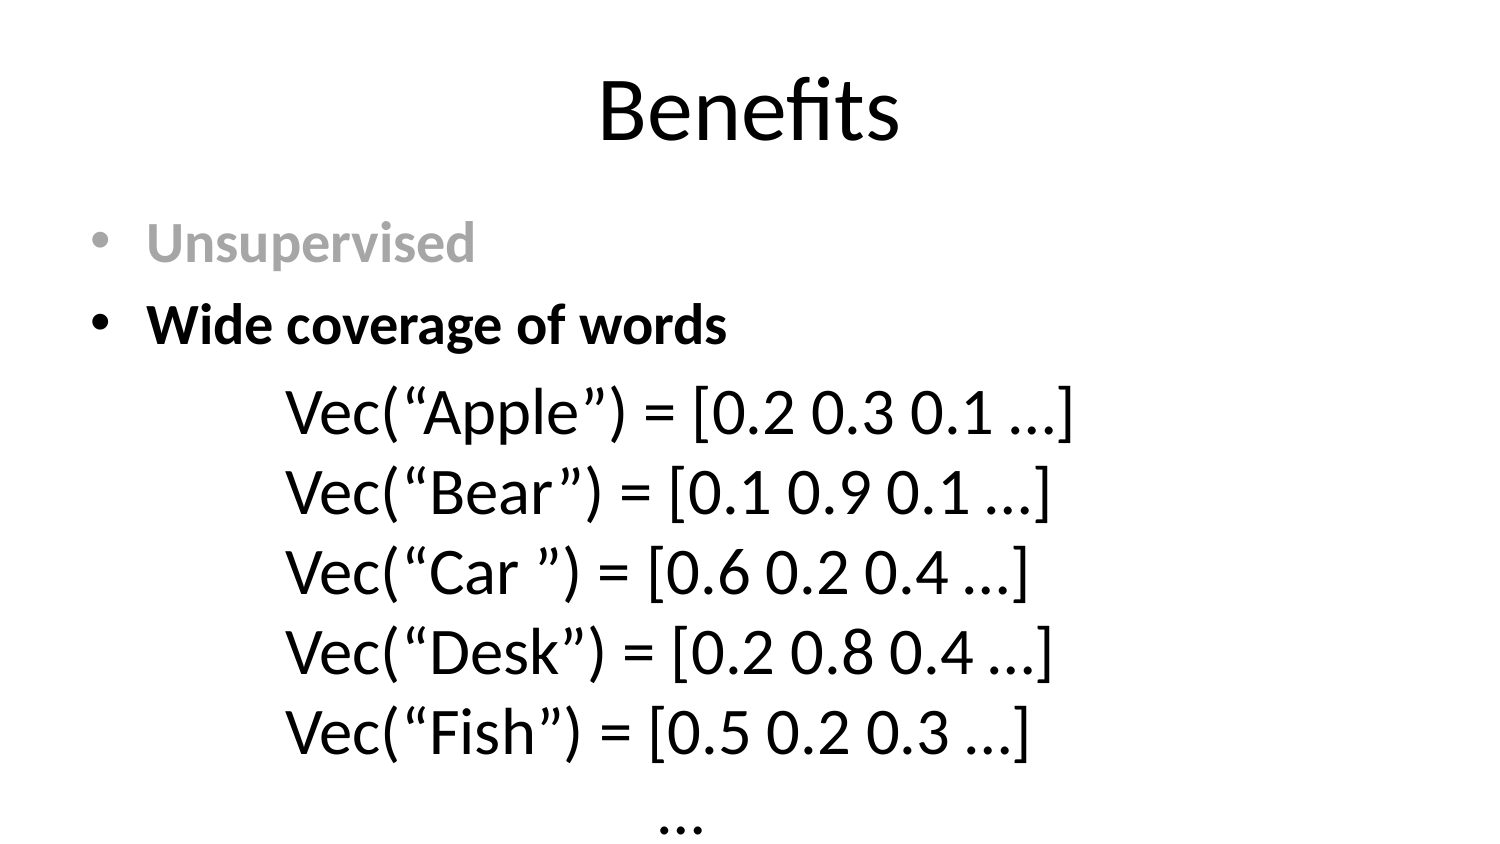

# Benefits
Unsupervised
Wide coverage of words
Vec(“Apple”) = [0.2 0.3 0.1 …]
Vec(“Bear”) = [0.1 0.9 0.1 …]
Vec(“Car ”) = [0.6 0.2 0.4 …]
Vec(“Desk”) = [0.2 0.8 0.4 …]
Vec(“Fish”) = [0.5 0.2 0.3 …]
…